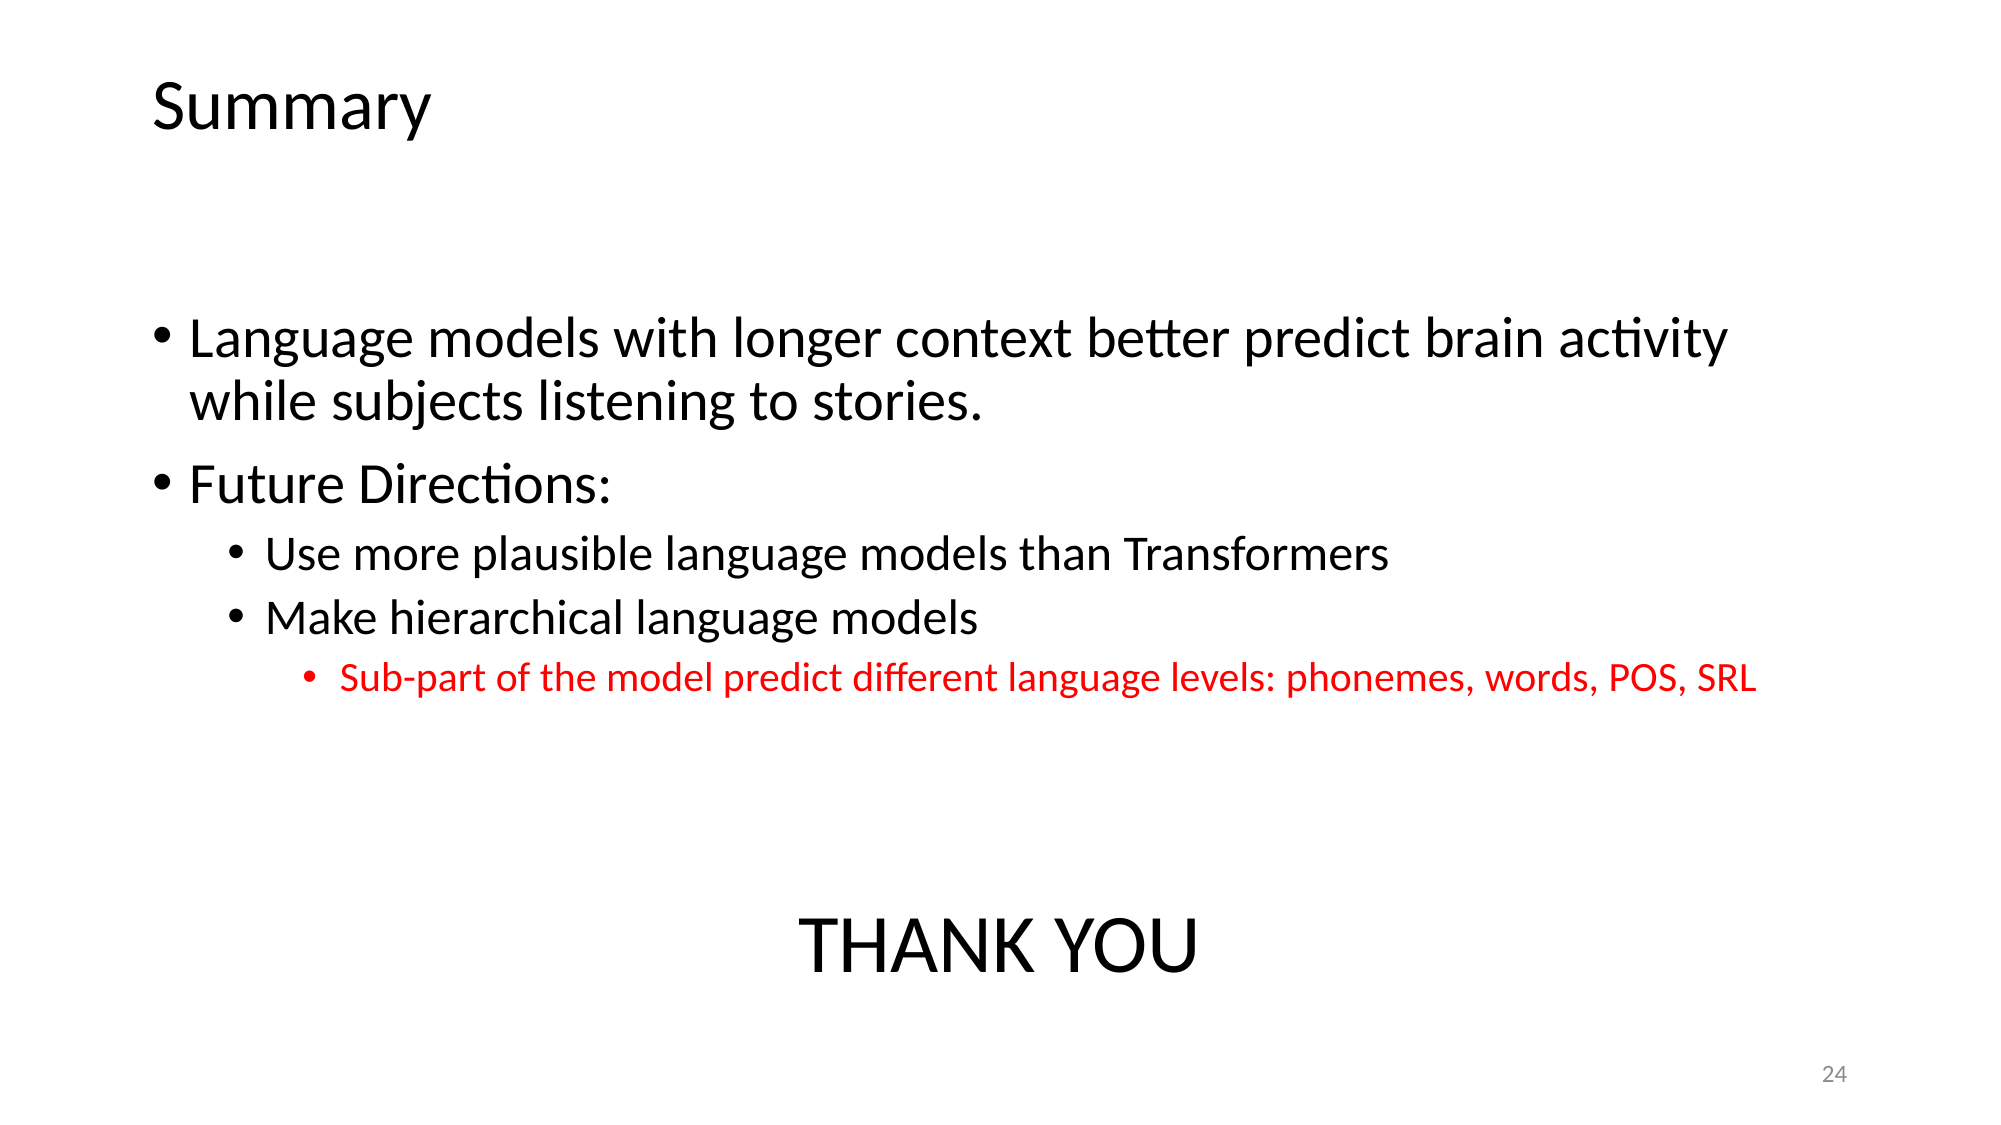

# Summary
Language models with longer context better predict brain activity while subjects listening to stories.
Future Directions:
Use more plausible language models than Transformers
Make hierarchical language models
Sub-part of the model predict different language levels: phonemes, words, POS, SRL
THANK YOU
24